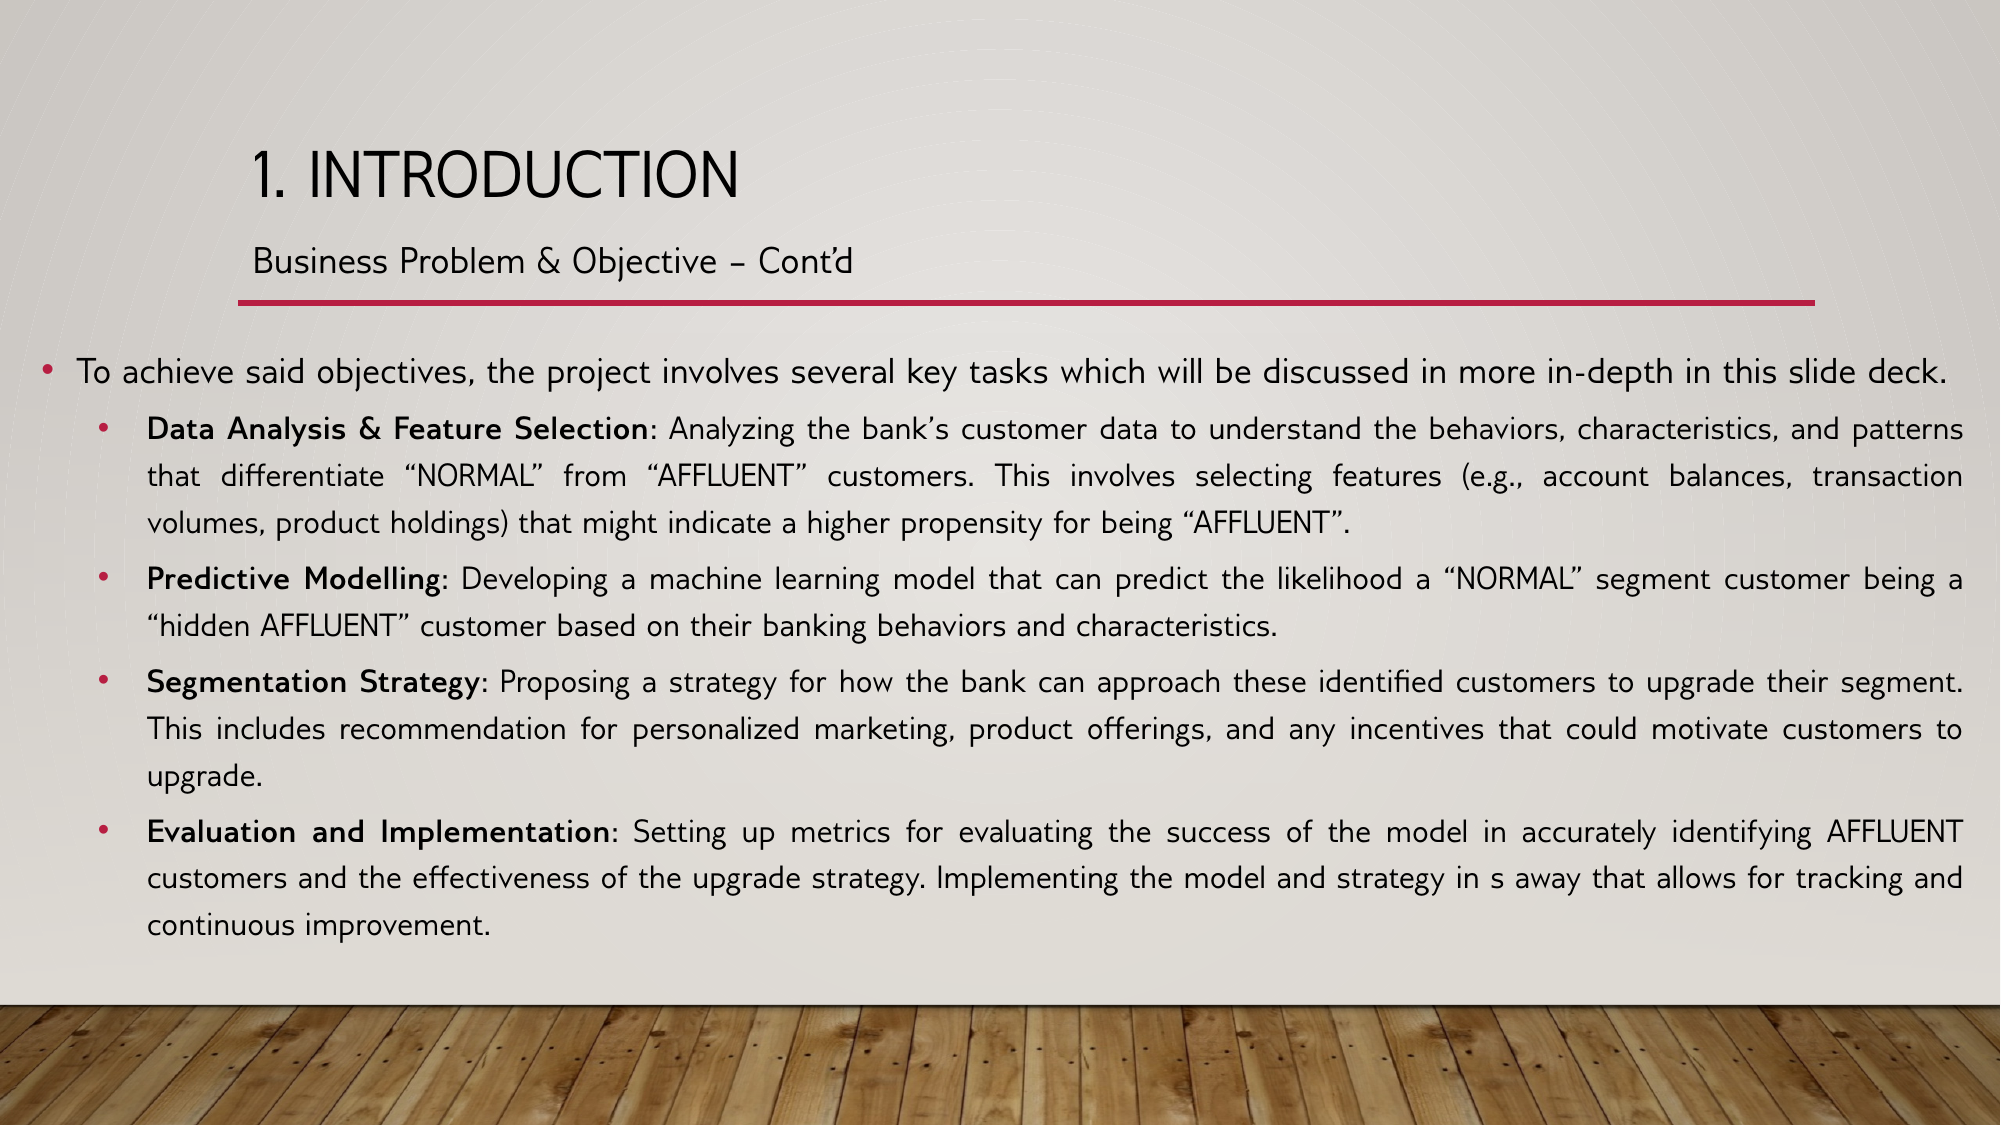

# 1. Introduction
Business Problem & Objective – Cont’d
To achieve said objectives, the project involves several key tasks which will be discussed in more in-depth in this slide deck.
Data Analysis & Feature Selection: Analyzing the bank’s customer data to understand the behaviors, characteristics, and patterns that differentiate “NORMAL” from “AFFLUENT” customers. This involves selecting features (e.g., account balances, transaction volumes, product holdings) that might indicate a higher propensity for being “AFFLUENT”.
Predictive Modelling: Developing a machine learning model that can predict the likelihood a “NORMAL” segment customer being a “hidden AFFLUENT” customer based on their banking behaviors and characteristics.
Segmentation Strategy: Proposing a strategy for how the bank can approach these identified customers to upgrade their segment. This includes recommendation for personalized marketing, product offerings, and any incentives that could motivate customers to upgrade.
Evaluation and Implementation: Setting up metrics for evaluating the success of the model in accurately identifying AFFLUENT customers and the effectiveness of the upgrade strategy. Implementing the model and strategy in s away that allows for tracking and continuous improvement.